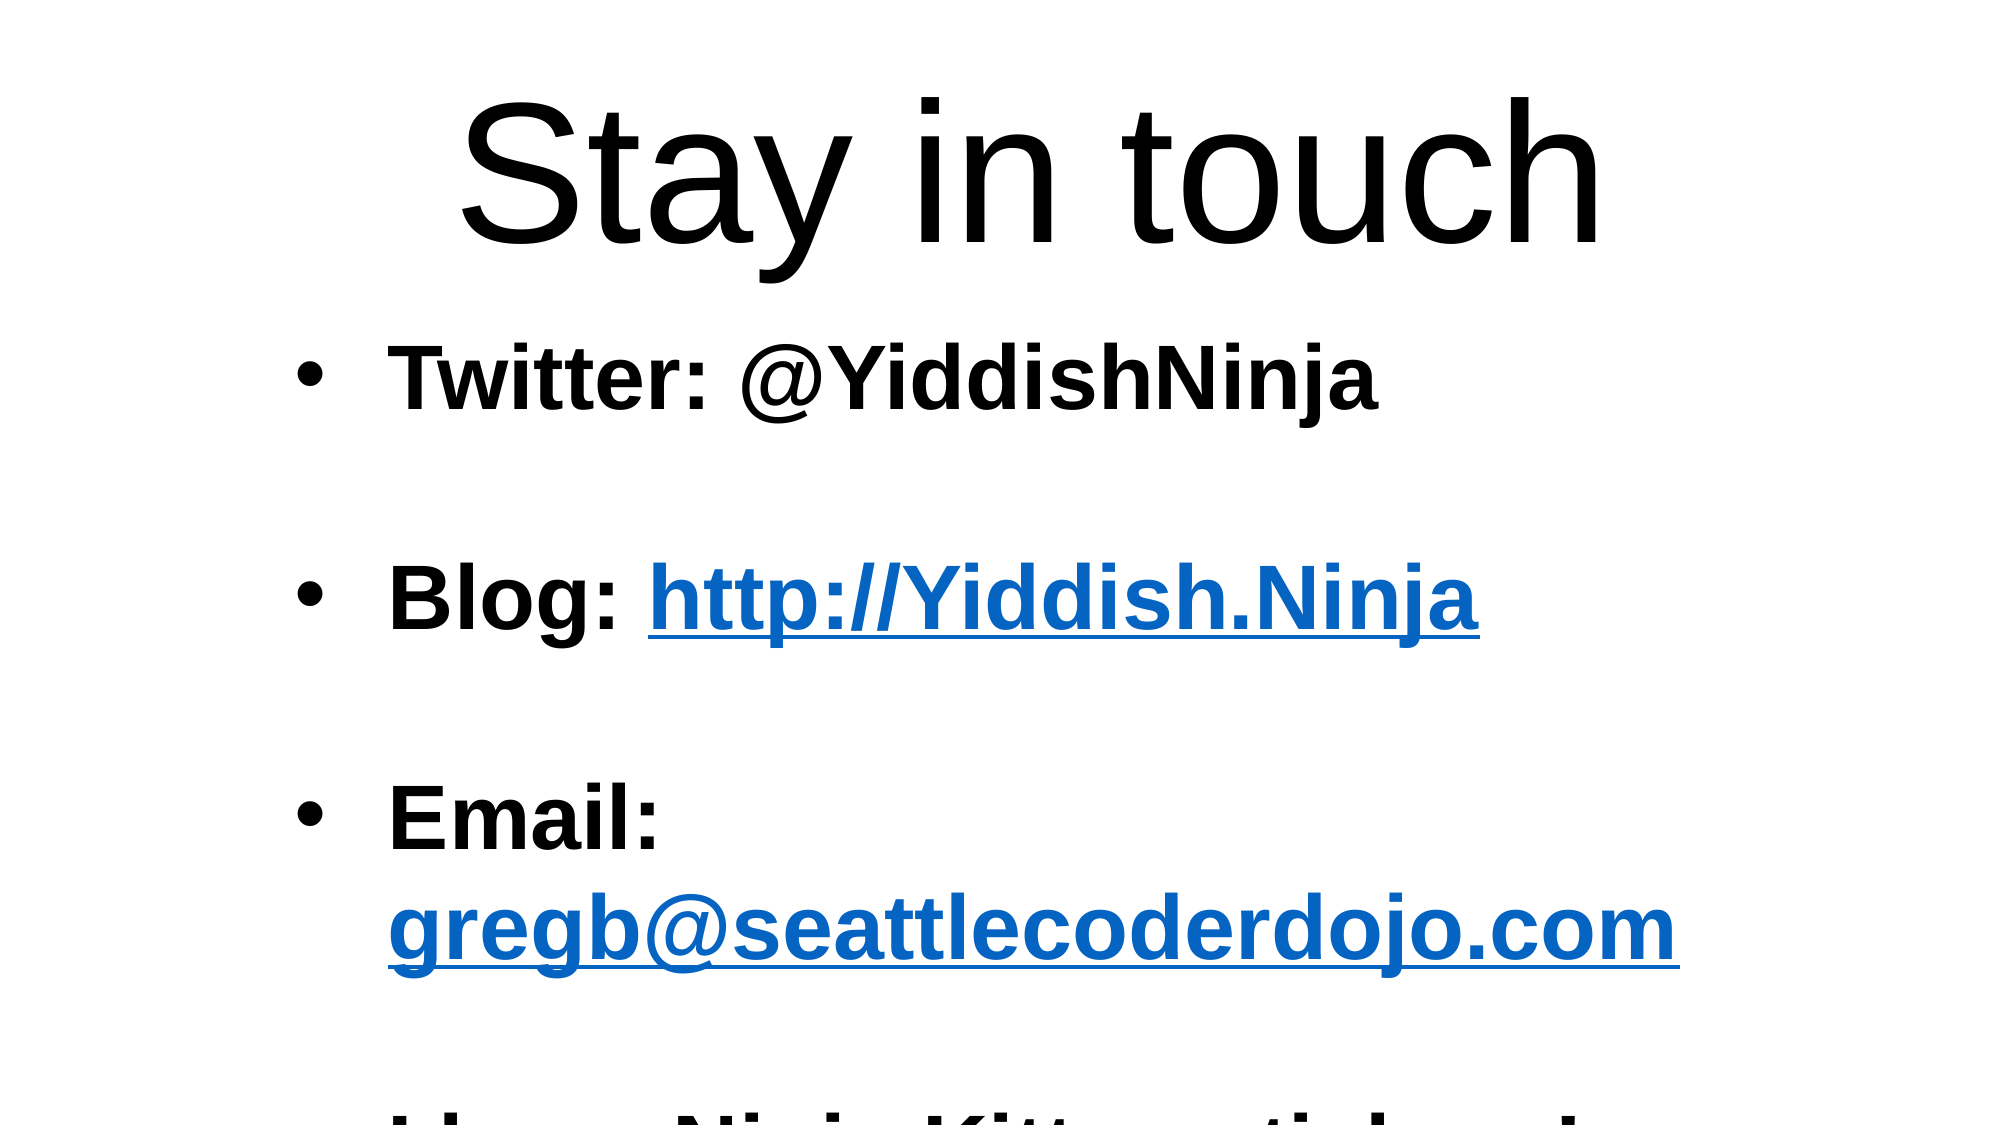

Stay in touch
Twitter: @YiddishNinja
Blog: http://Yiddish.Ninja
Email: gregb@seattlecoderdojo.com
I have Ninja Kitten stickers!